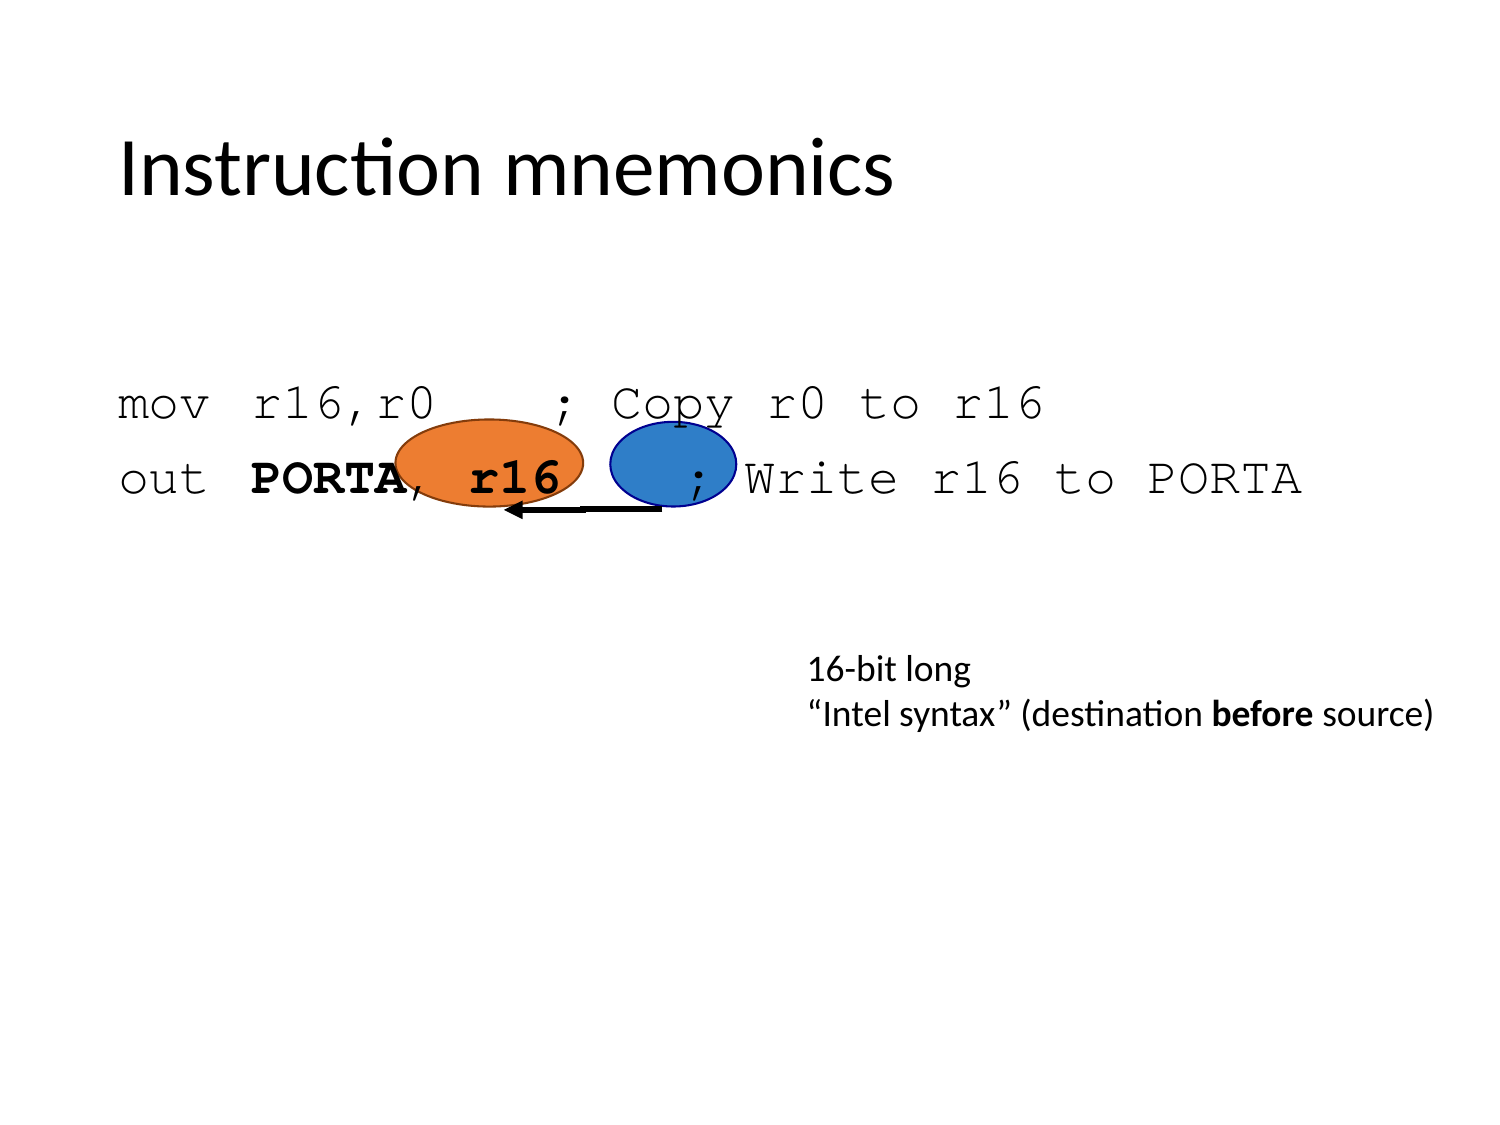

# Instruction mnemonics
mov 		r16,r0 	 ; Copy r0 to r16
out 		PORTA, r16	 ; Write r16 to PORTA

16-bit long
“Intel syntax” (destination before source)